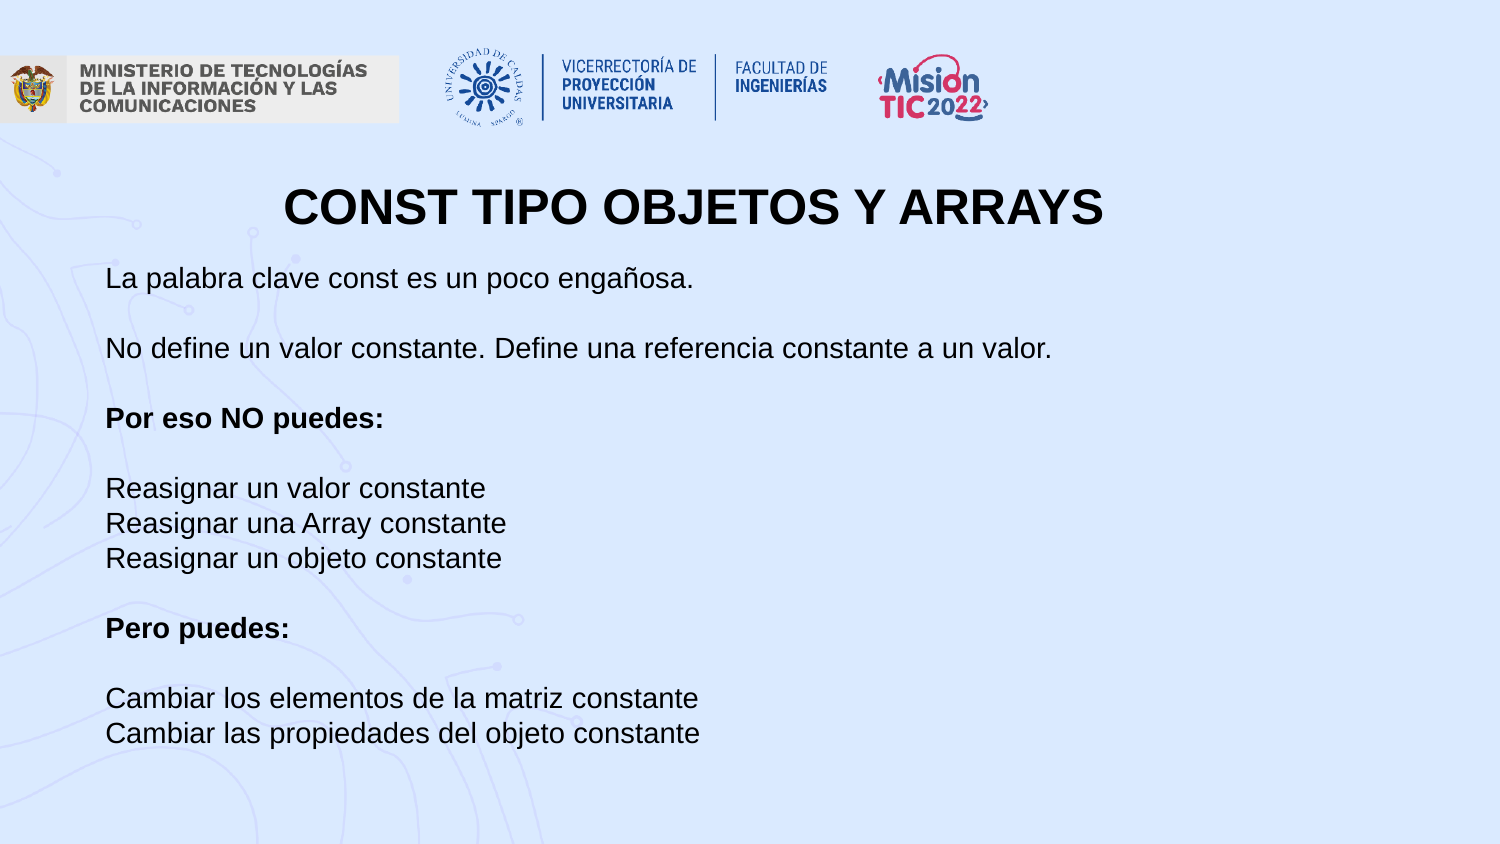

CONST TIPO OBJETOS Y ARRAYS
La palabra clave const es un poco engañosa.

No define un valor constante. Define una referencia constante a un valor.

Por eso NO puedes:

Reasignar un valor constante
Reasignar una Array constante
Reasignar un objeto constante

Pero puedes:

Cambiar los elementos de la matriz constante
Cambiar las propiedades del objeto constante